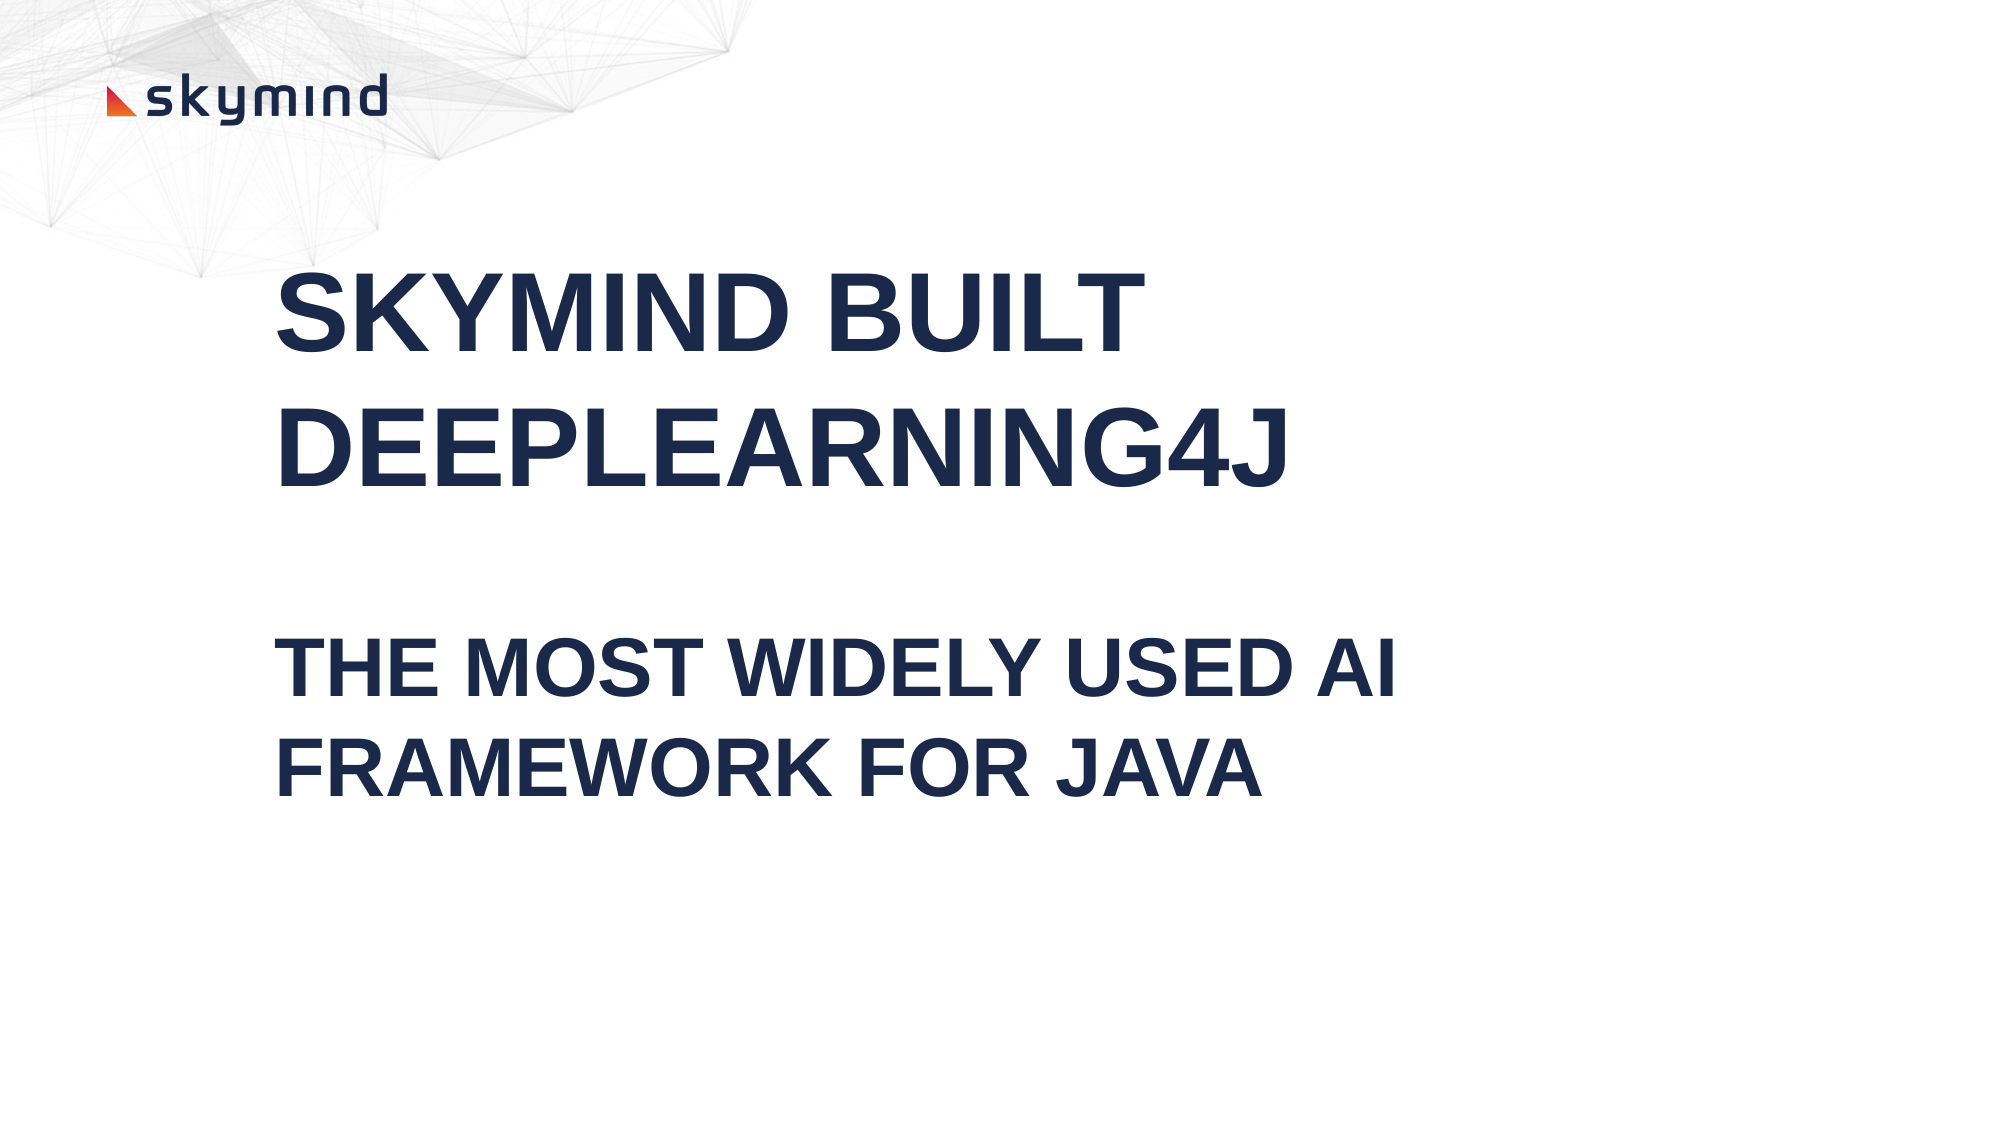

SKYMIND BUILT
DEEPLEARNING4J

THE MOST WIDELY USED AI FRAMEWORK FOR JAVA